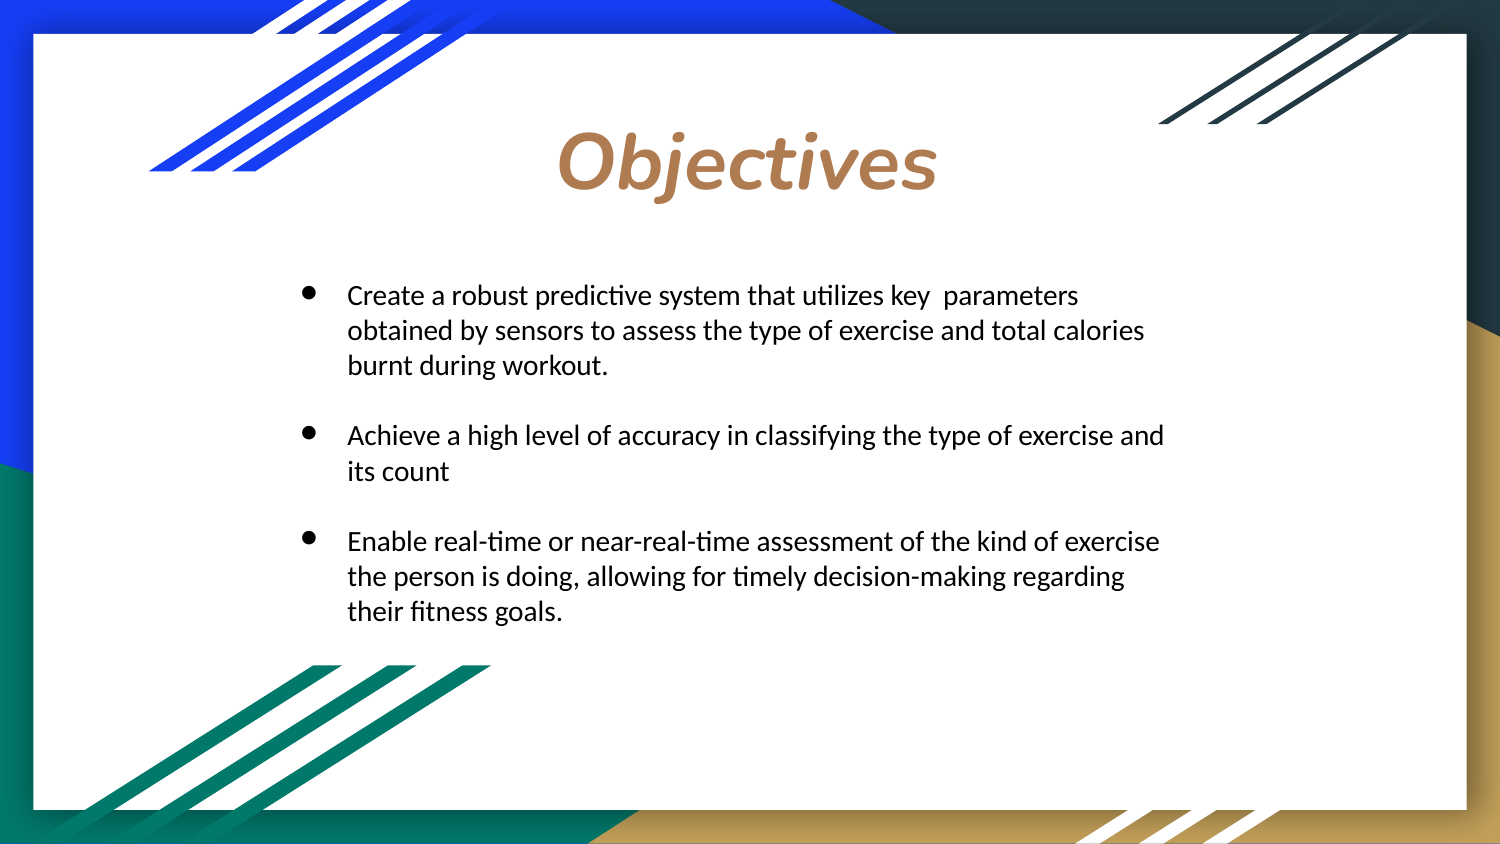

# Objectives
Create a robust predictive system that utilizes key  parameters obtained by sensors to assess the type of exercise and total calories burnt during workout.

Achieve a high level of accuracy in classifying the type of exercise and its count

Enable real-time or near-real-time assessment of the kind of exercise the person is doing, allowing for timely decision-making regarding their fitness goals.